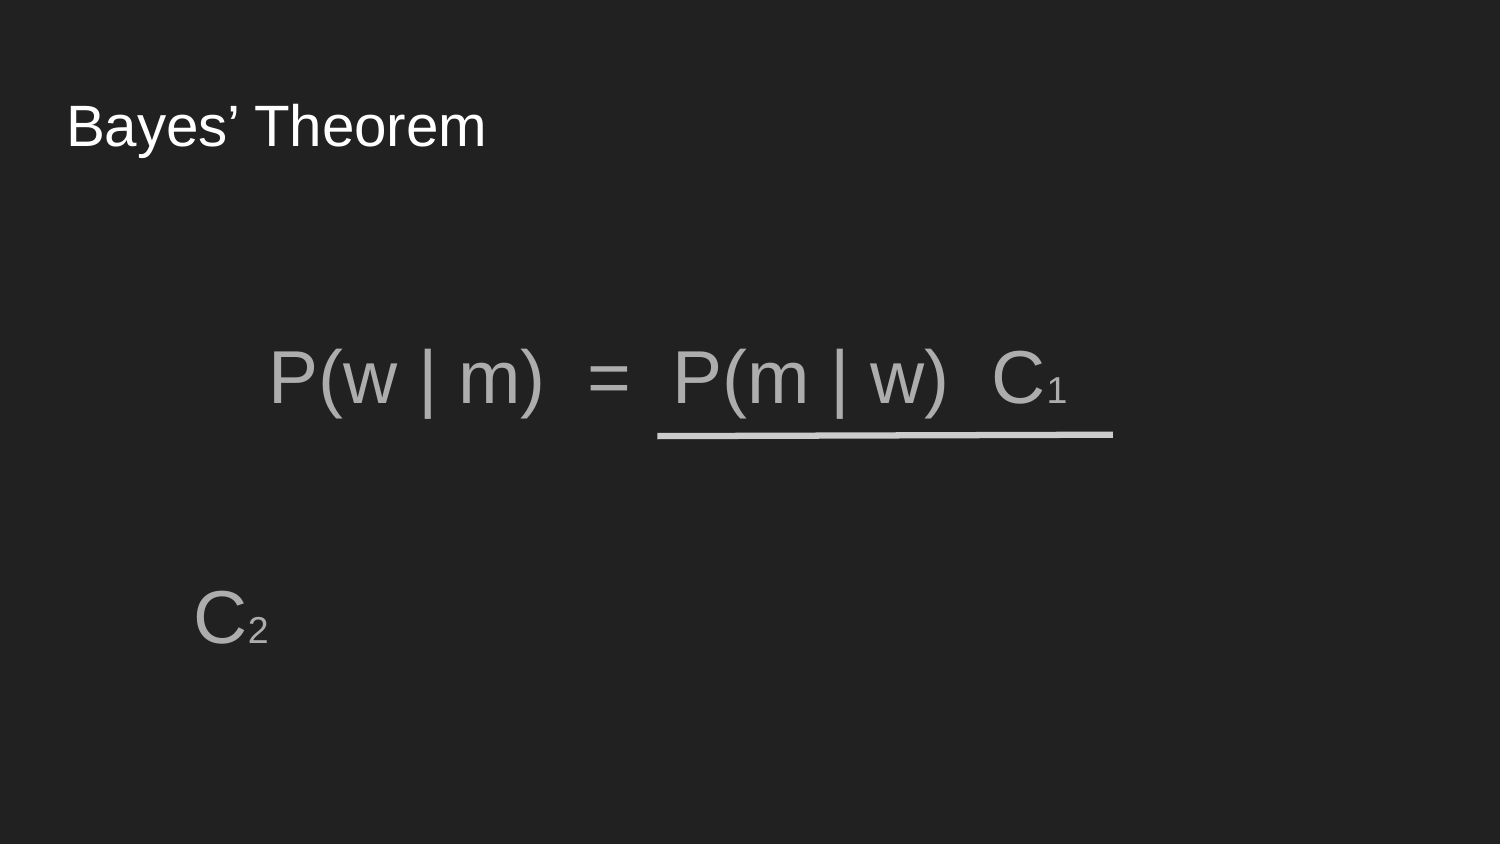

# Bayes’ Theorem

P(w | m)  =  P(m | w)  C1
								C2